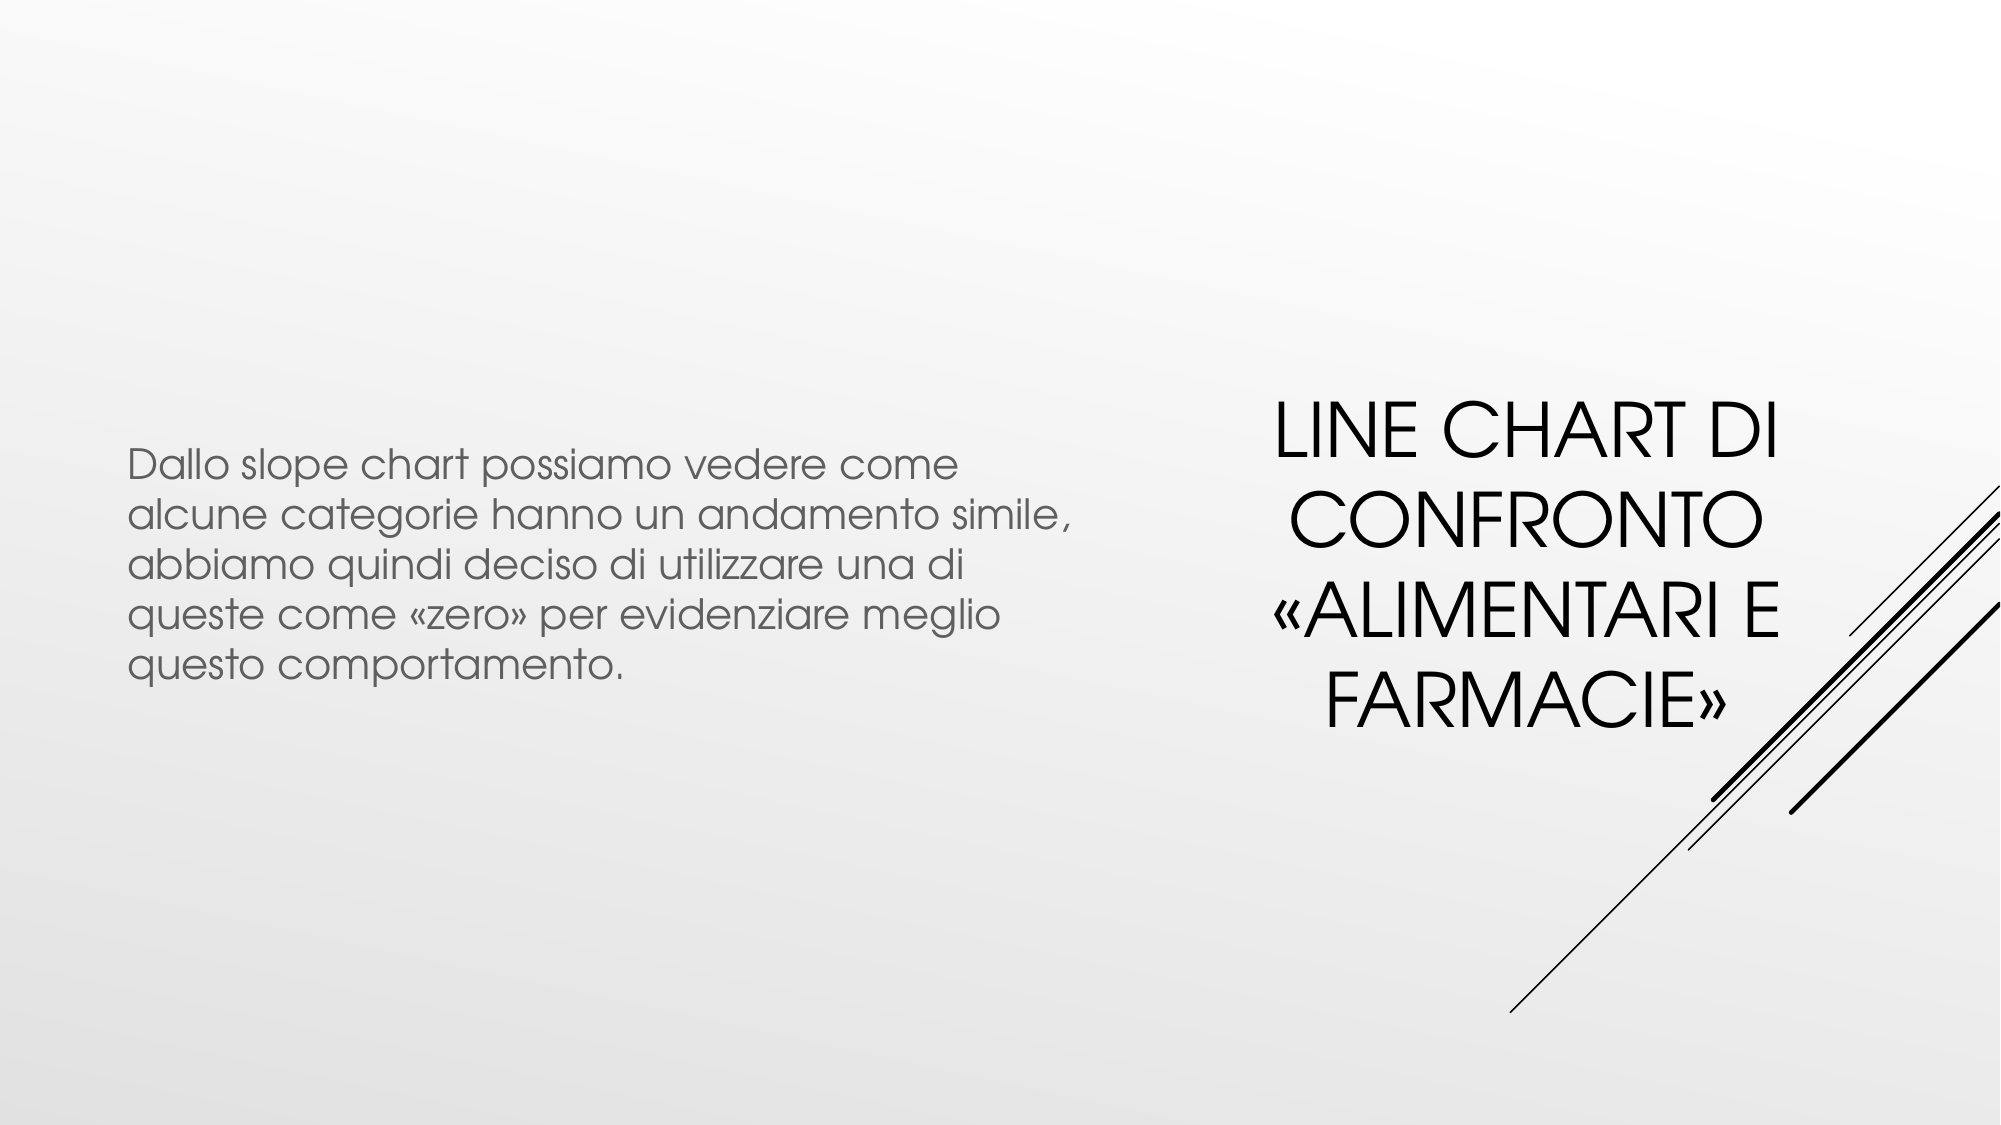

Dallo slope chart possiamo vedere come alcune categorie hanno un andamento simile, abbiamo quindi deciso di utilizzare una di queste come «zero» per evidenziare meglio questo comportamento.
# Line chart di confronto «alimentari e farmacie»